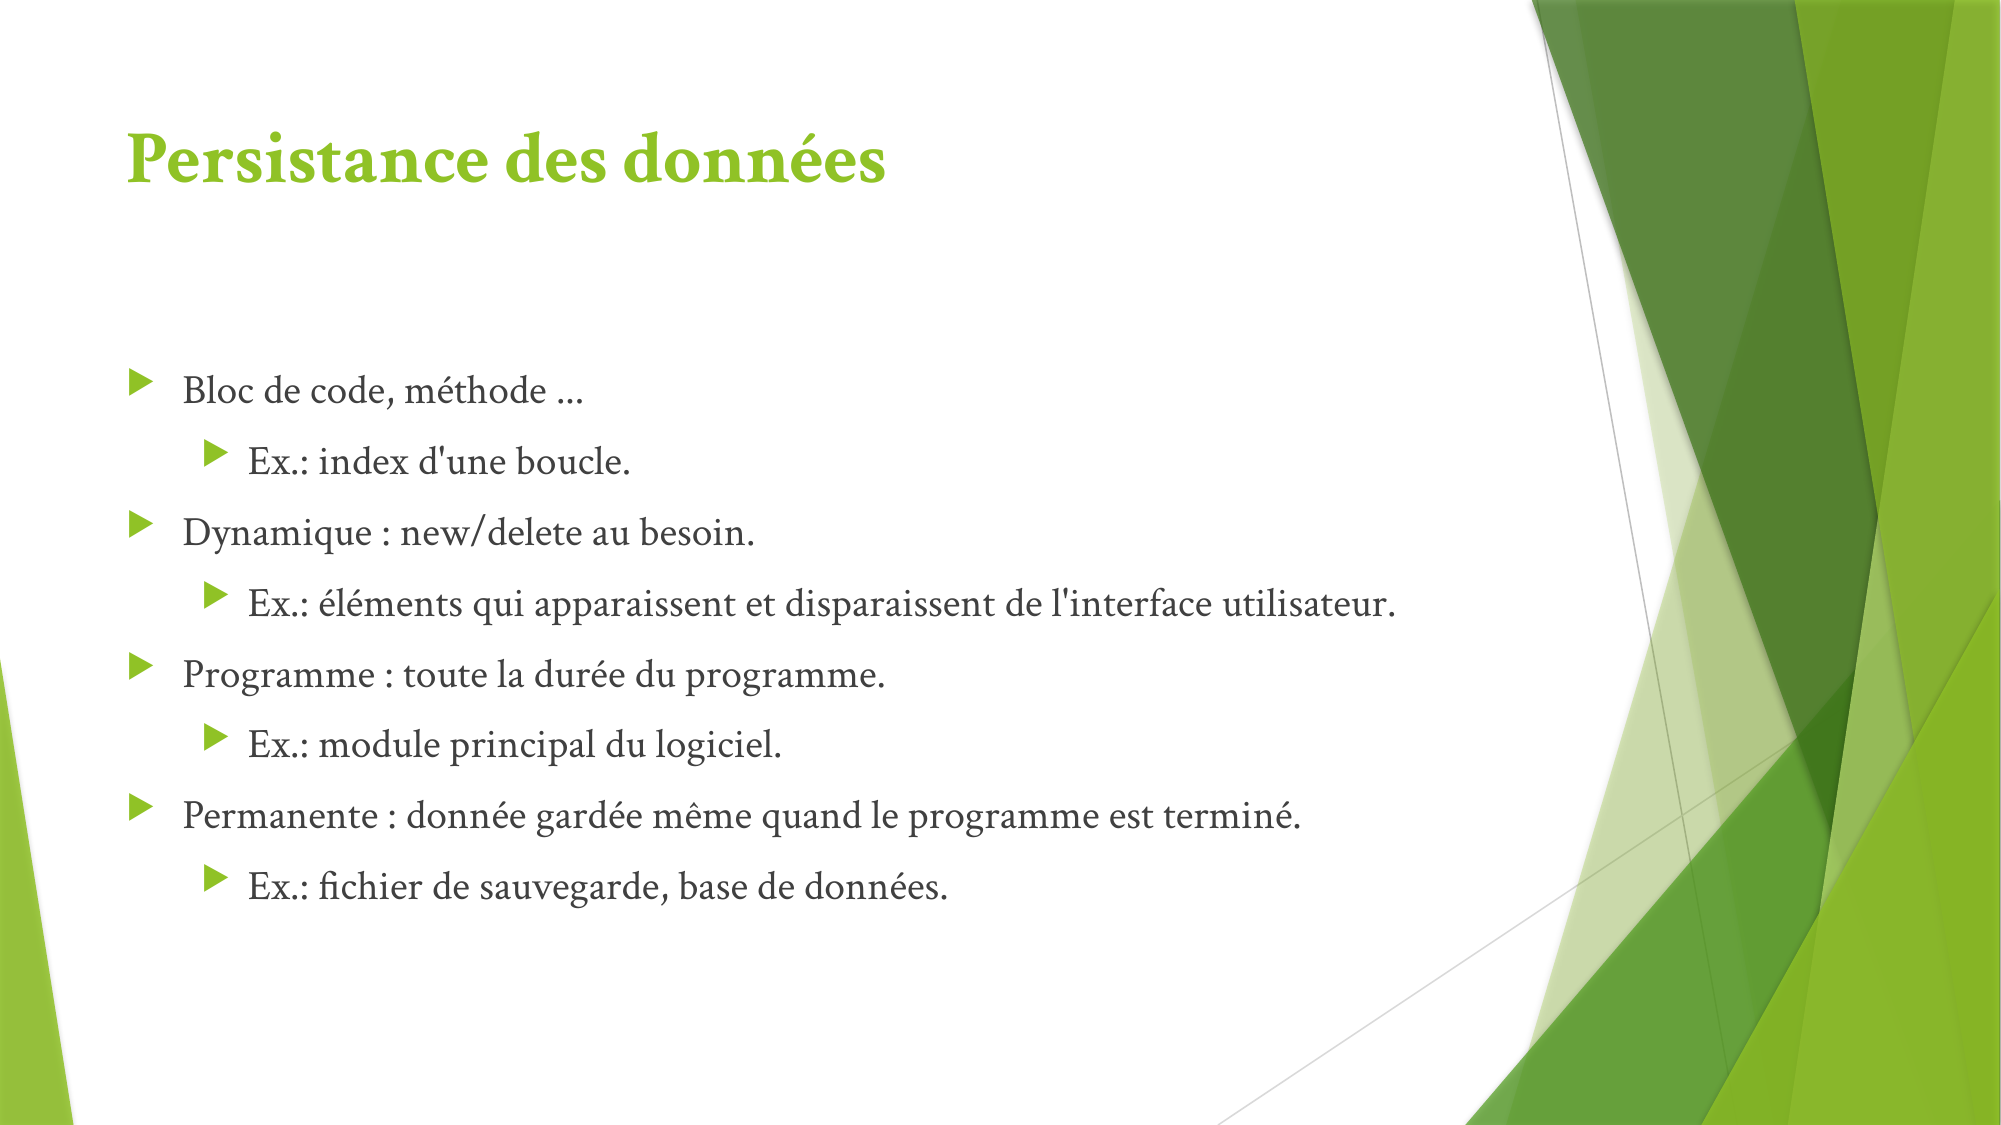

# Persistance des données
Bloc de code, méthode ...
Ex.: index d'une boucle.
Dynamique : new/delete au besoin.
Ex.: éléments qui apparaissent et disparaissent de l'interface utilisateur.
Programme : toute la durée du programme.
Ex.: module principal du logiciel.
Permanente : donnée gardée même quand le programme est terminé.
Ex.: fichier de sauvegarde, base de données.